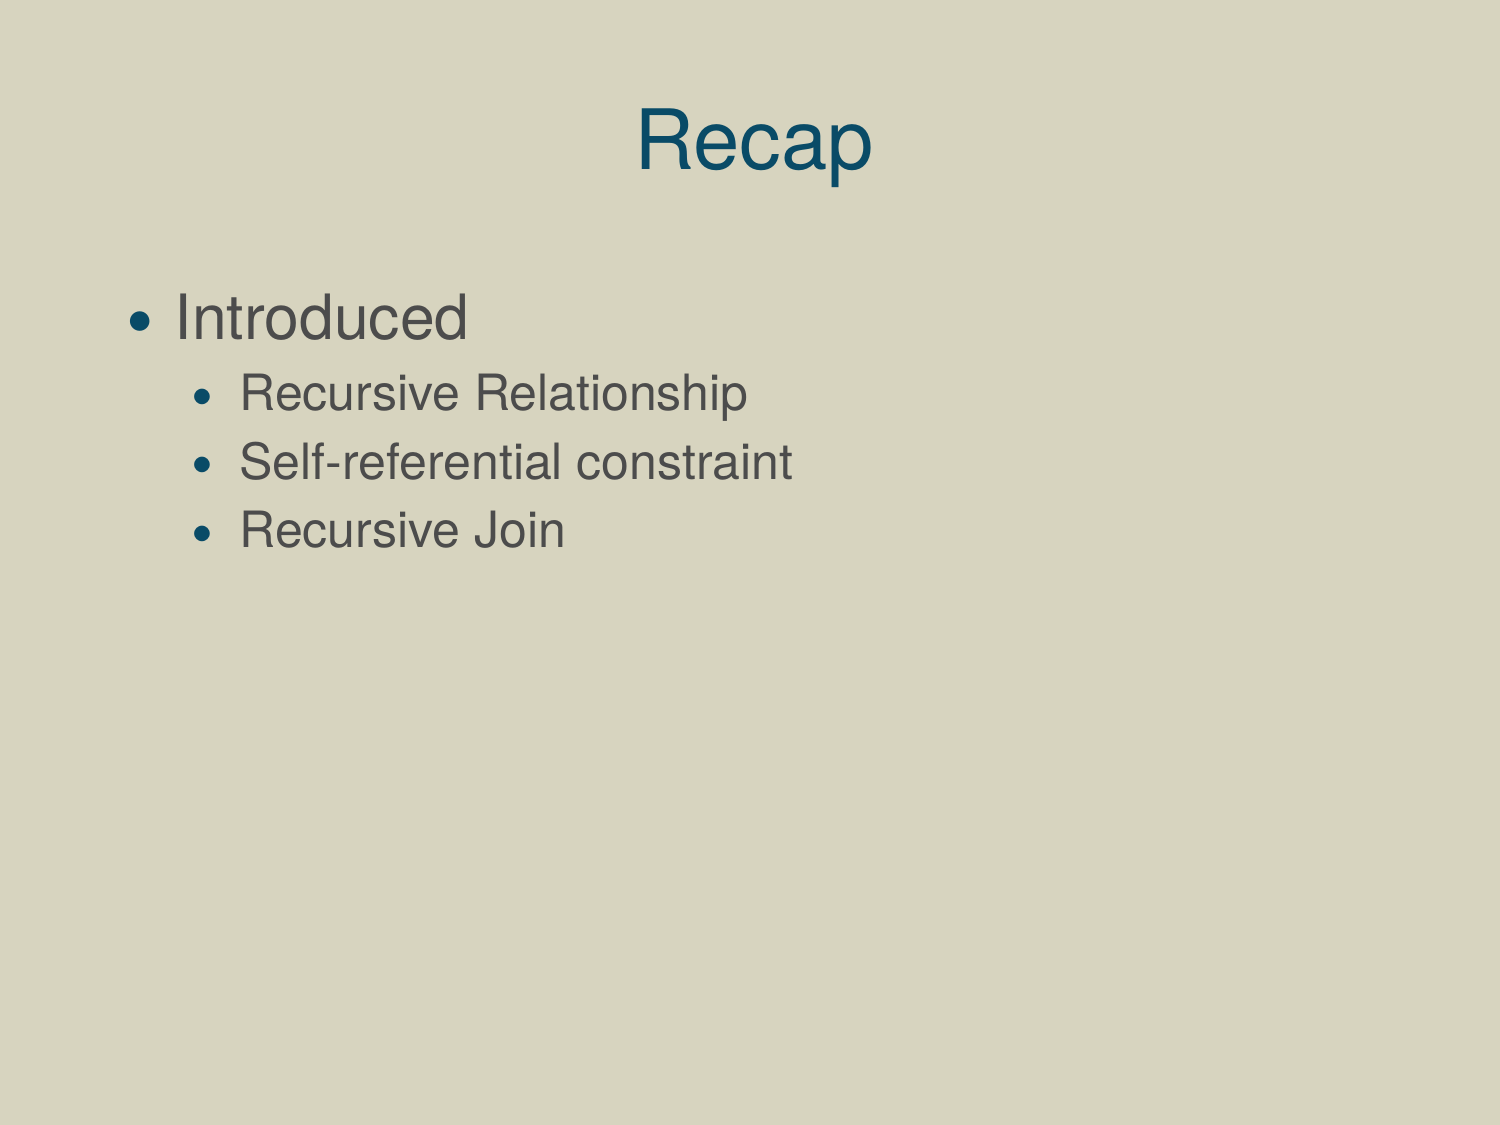

# Recap
Introduced
Recursive Relationship
Self-referential constraint
Recursive Join